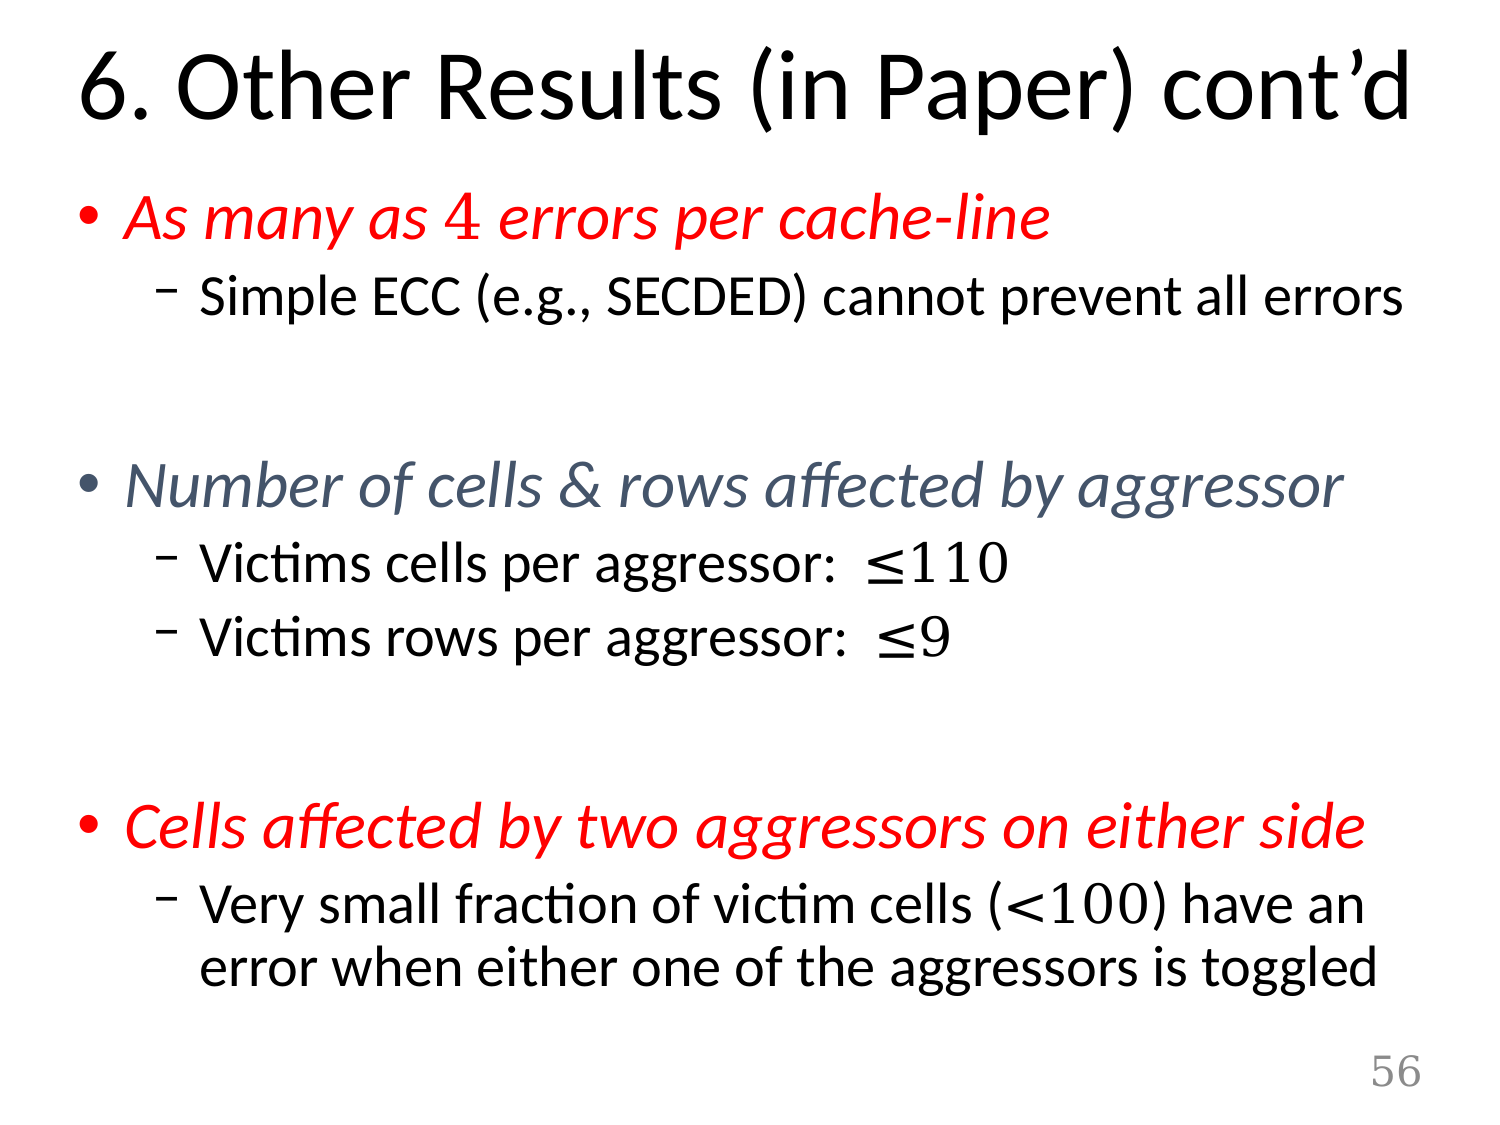

# 6. Other Results (in Paper) cont’d
As many as 4 errors per cache-line
Simple ECC (e.g., SECDED) cannot prevent all errors

Number of cells & rows affected by aggressor
Victims cells per aggressor:  ≤110
Victims rows per aggressor:  ≤9

Cells affected by two aggressors on either side
Very small fraction of victim cells (<100) have an error when either one of the aggressors is toggled

56